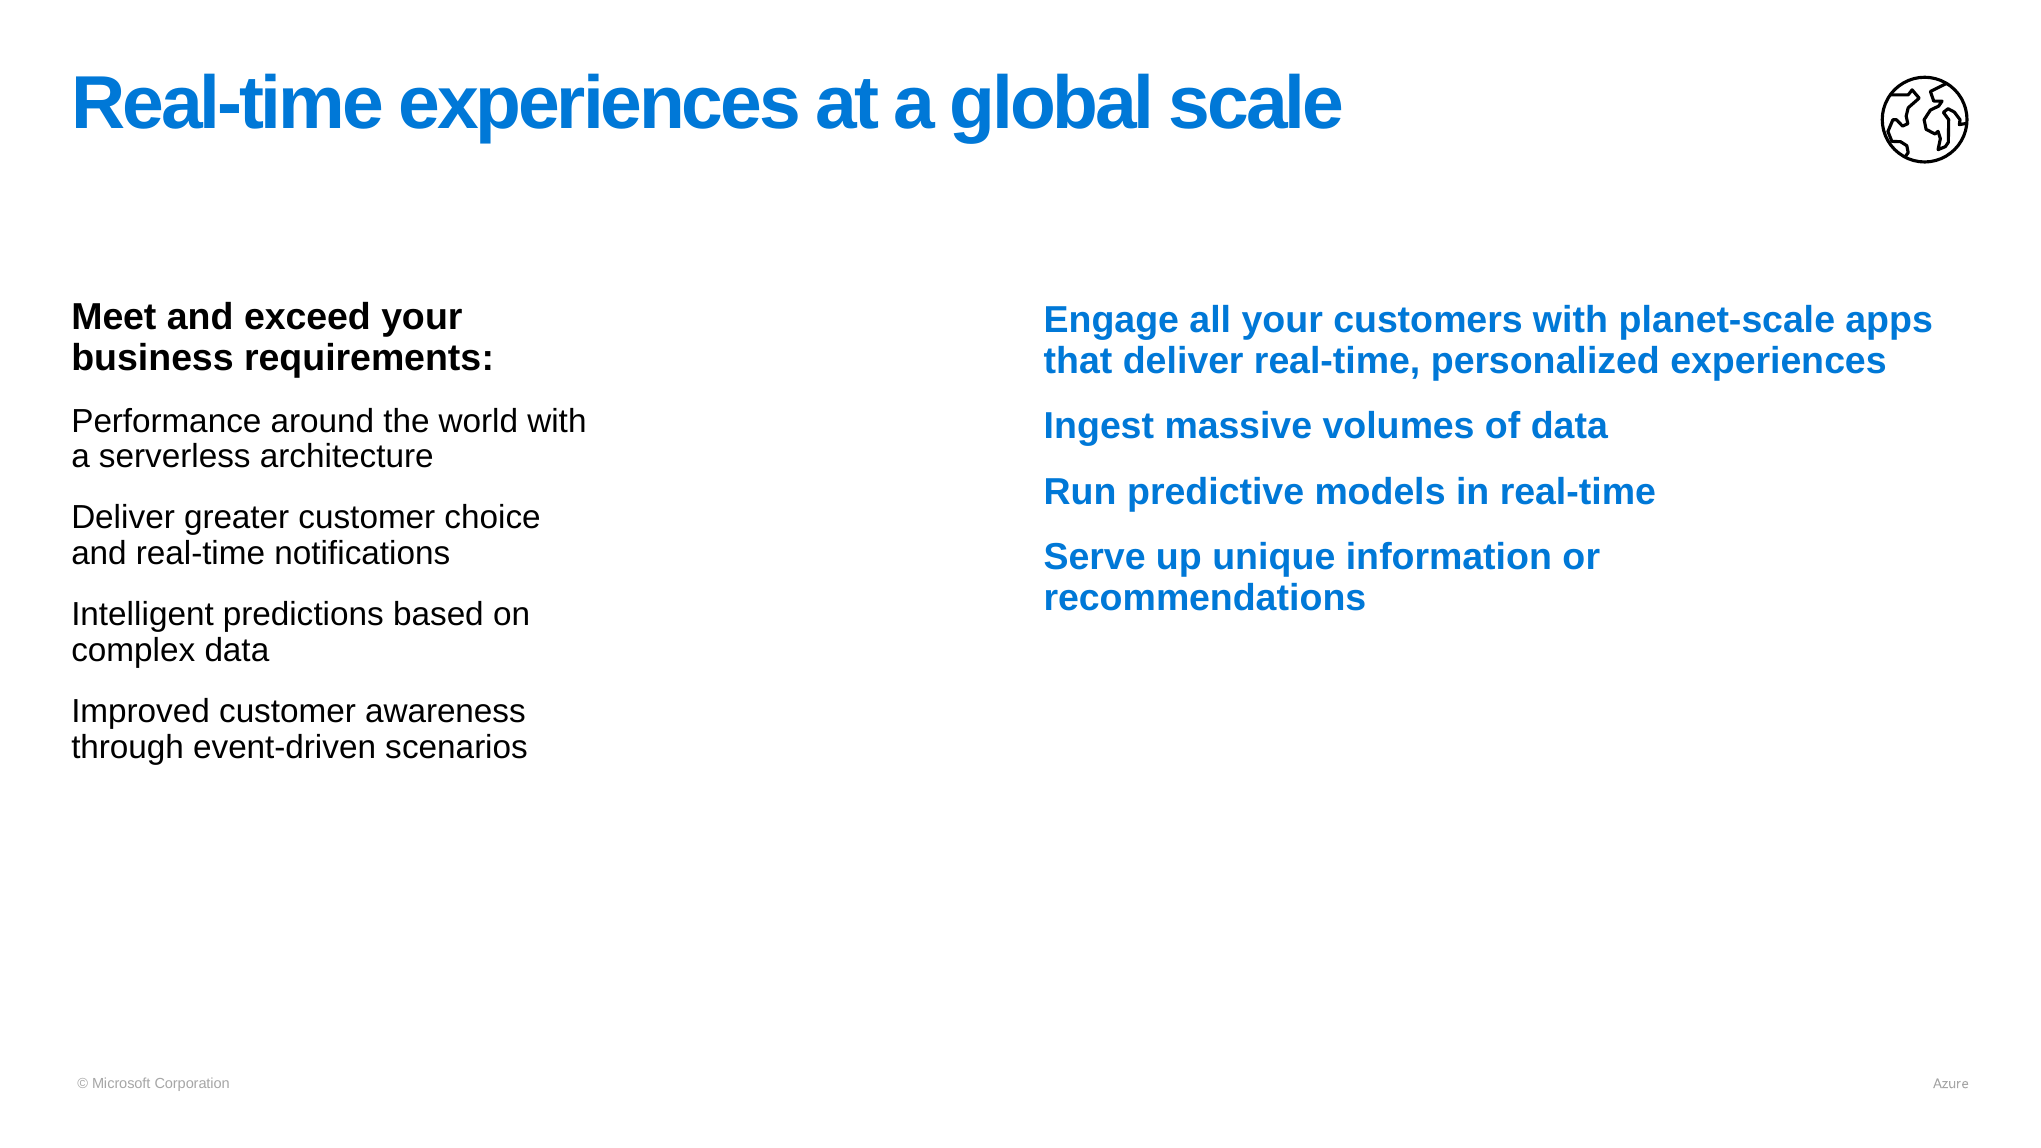

# Real-time experiences at a global scale

Engage all your customers with planet-scale apps that deliver real-time, personalized experiences
Ingest massive volumes of data
Run predictive models in real-time
Serve up unique information or recommendations
Meet and exceed your
business requirements:
Performance around the world with a serverless architecture
Deliver greater customer choice and real-time notifications
Intelligent predictions based on complex data
Improved customer awareness through event-driven scenarios